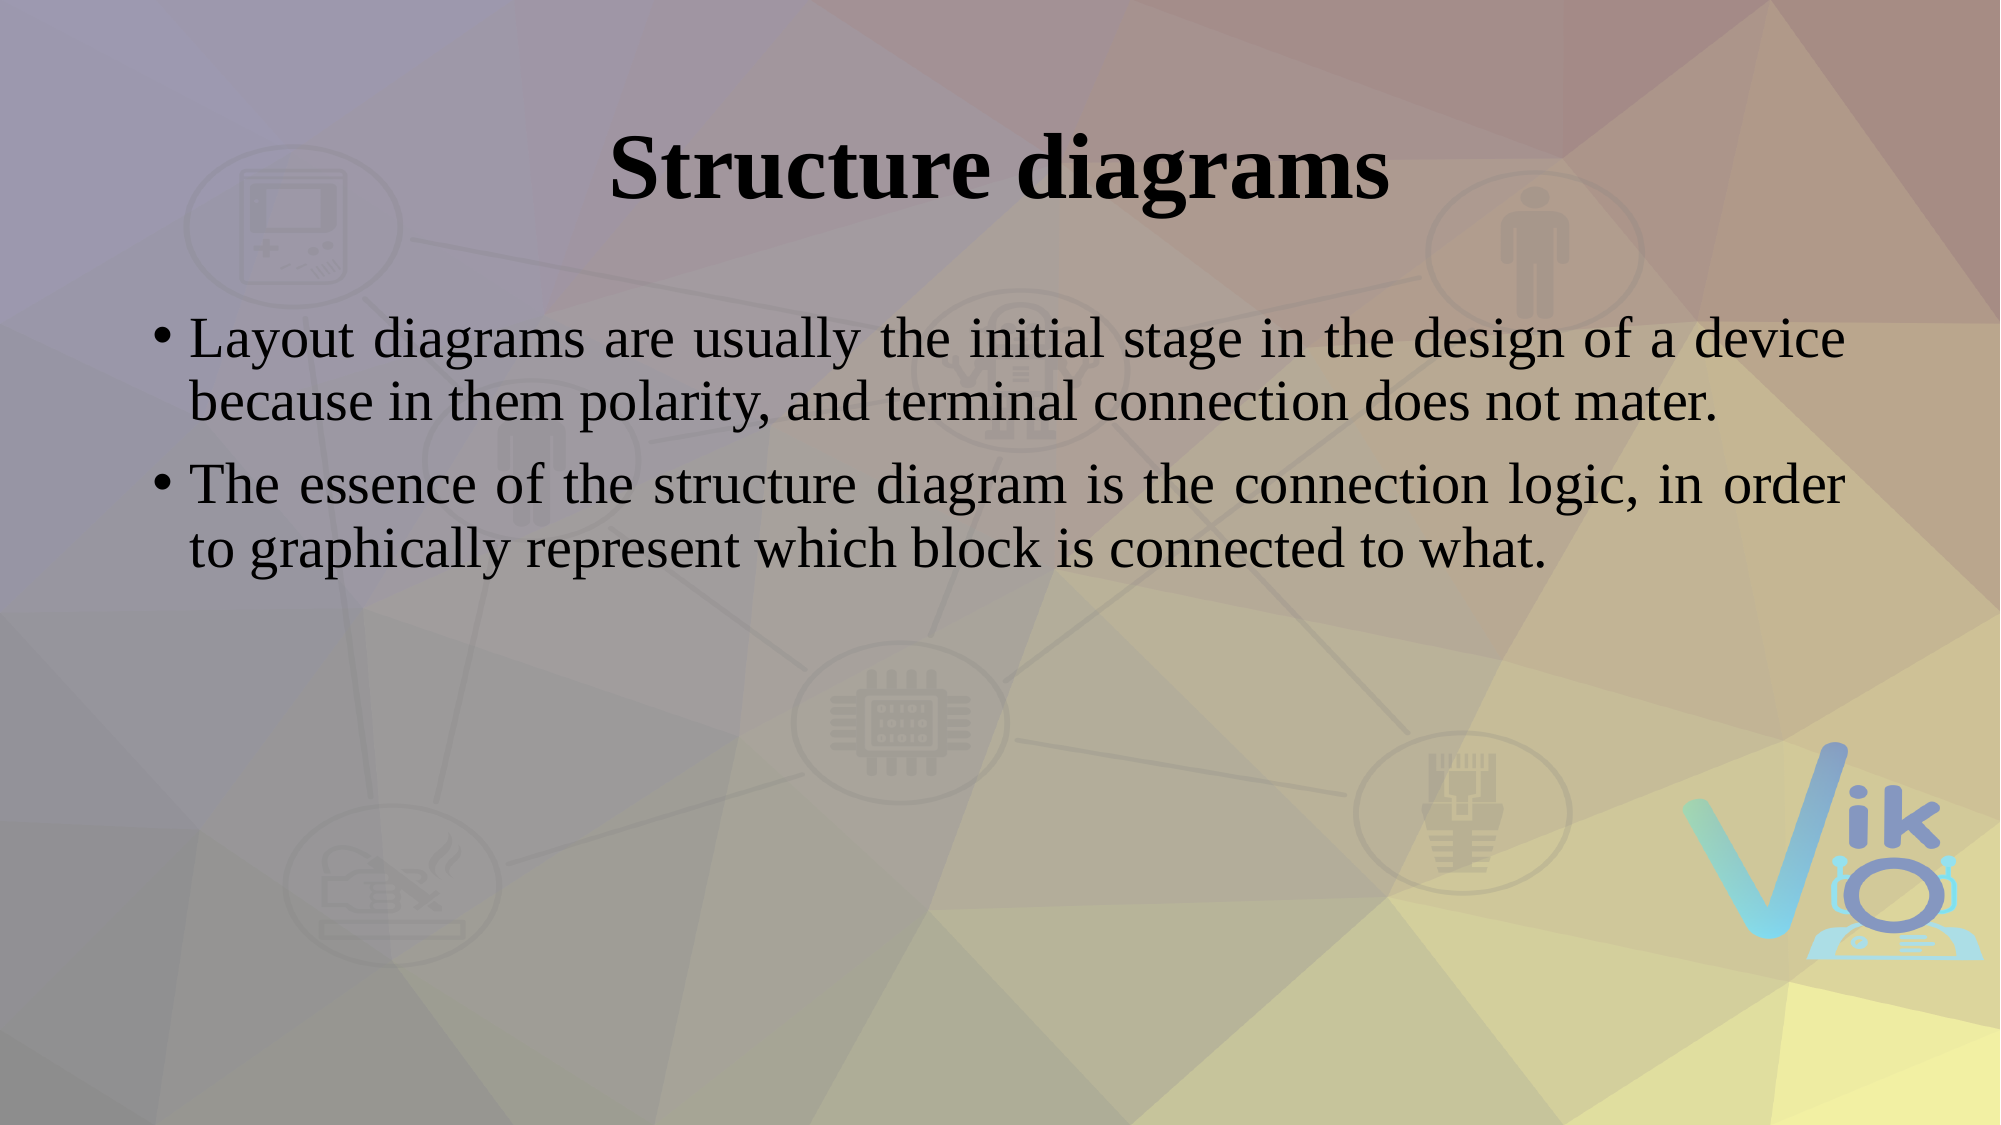

# Structure diagrams
Layout diagrams are usually the initial stage in the design of a device because in them polarity, and terminal connection does not mater.
The essence of the structure diagram is the connection logic, in order to graphically represent which block is connected to what.